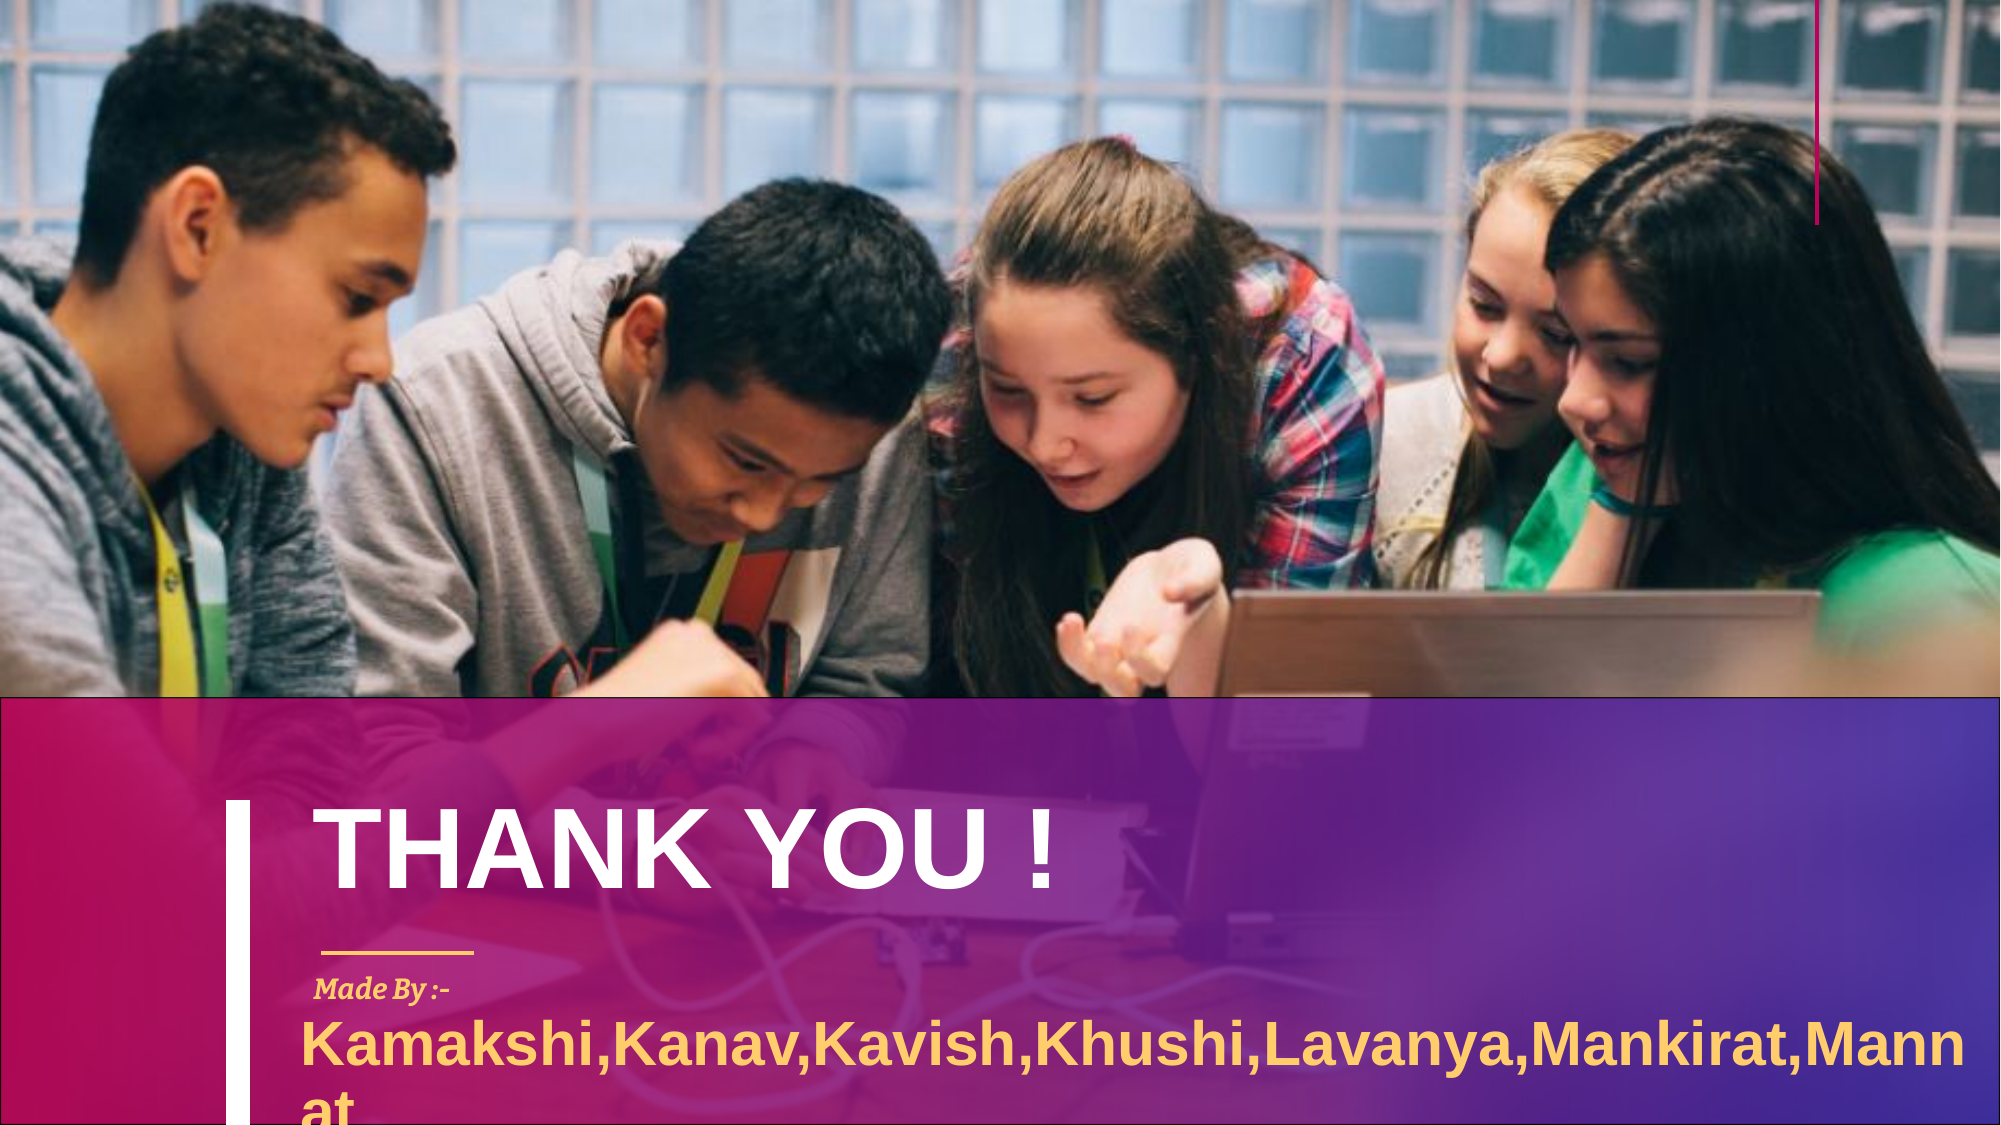

# THANK YOU !
Made By :-
Kamakshi,Kanav,Kavish,Khushi,Lavanya,Mankirat,Mannat